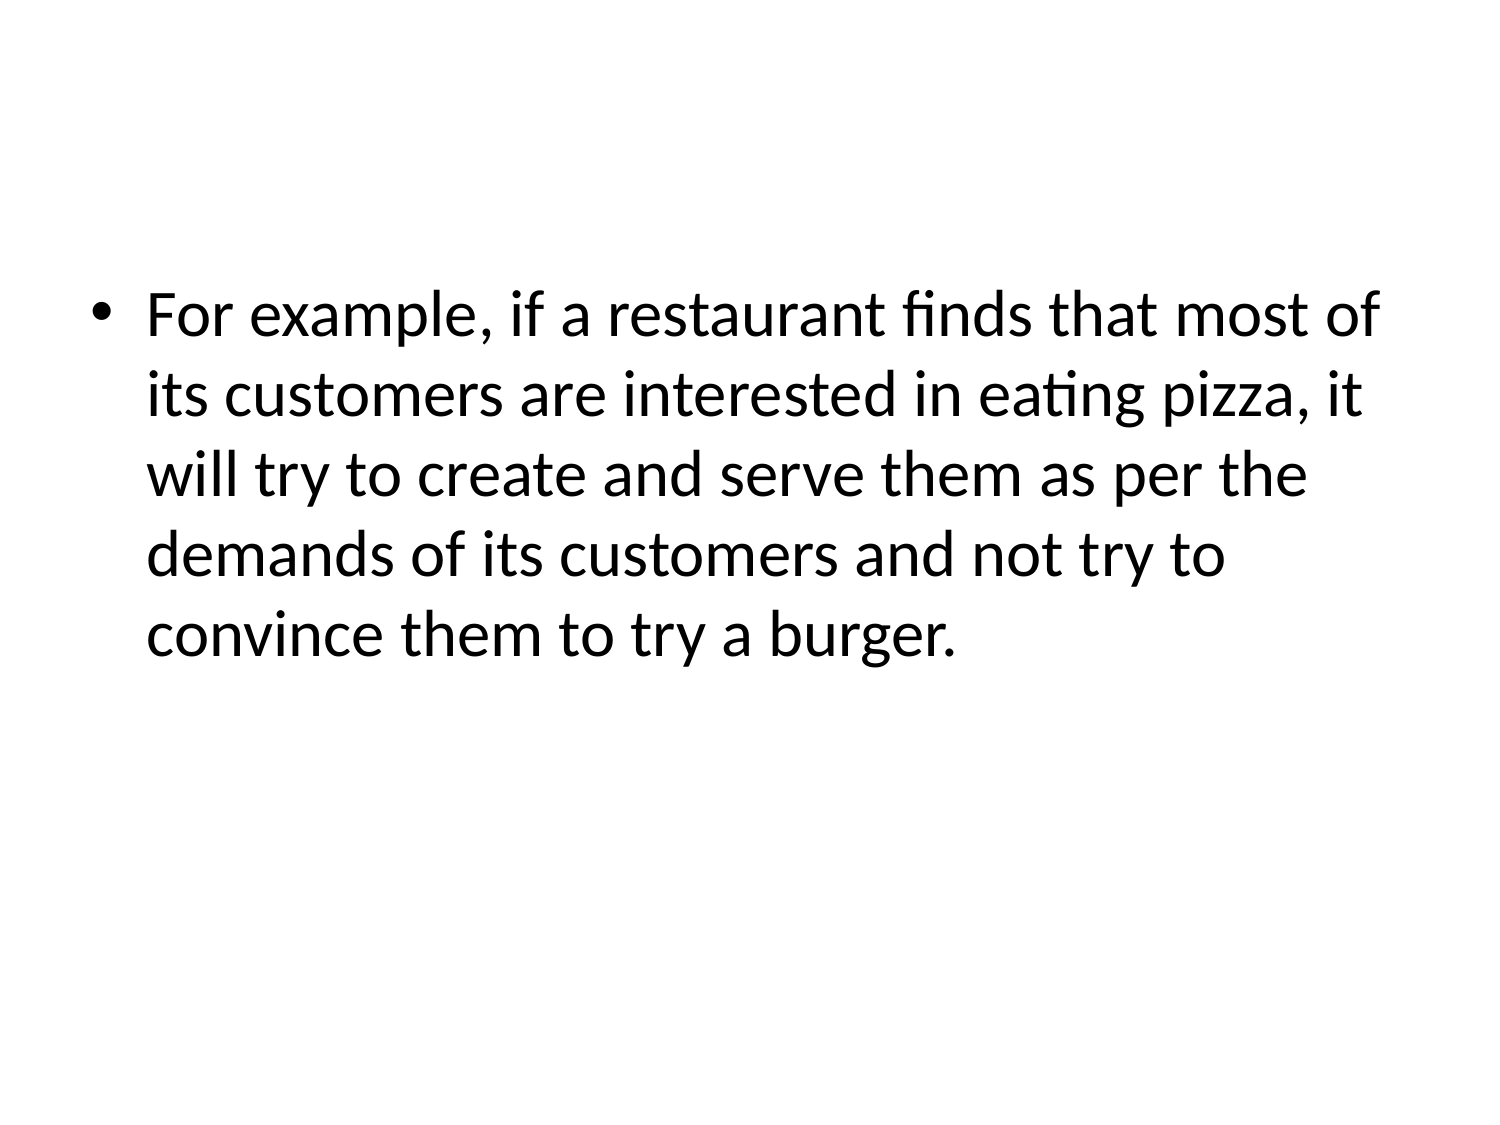

For example, if a restaurant finds that most of its customers are interested in eating pizza, it will try to create and serve them as per the demands of its customers and not try to convince them to try a burger.